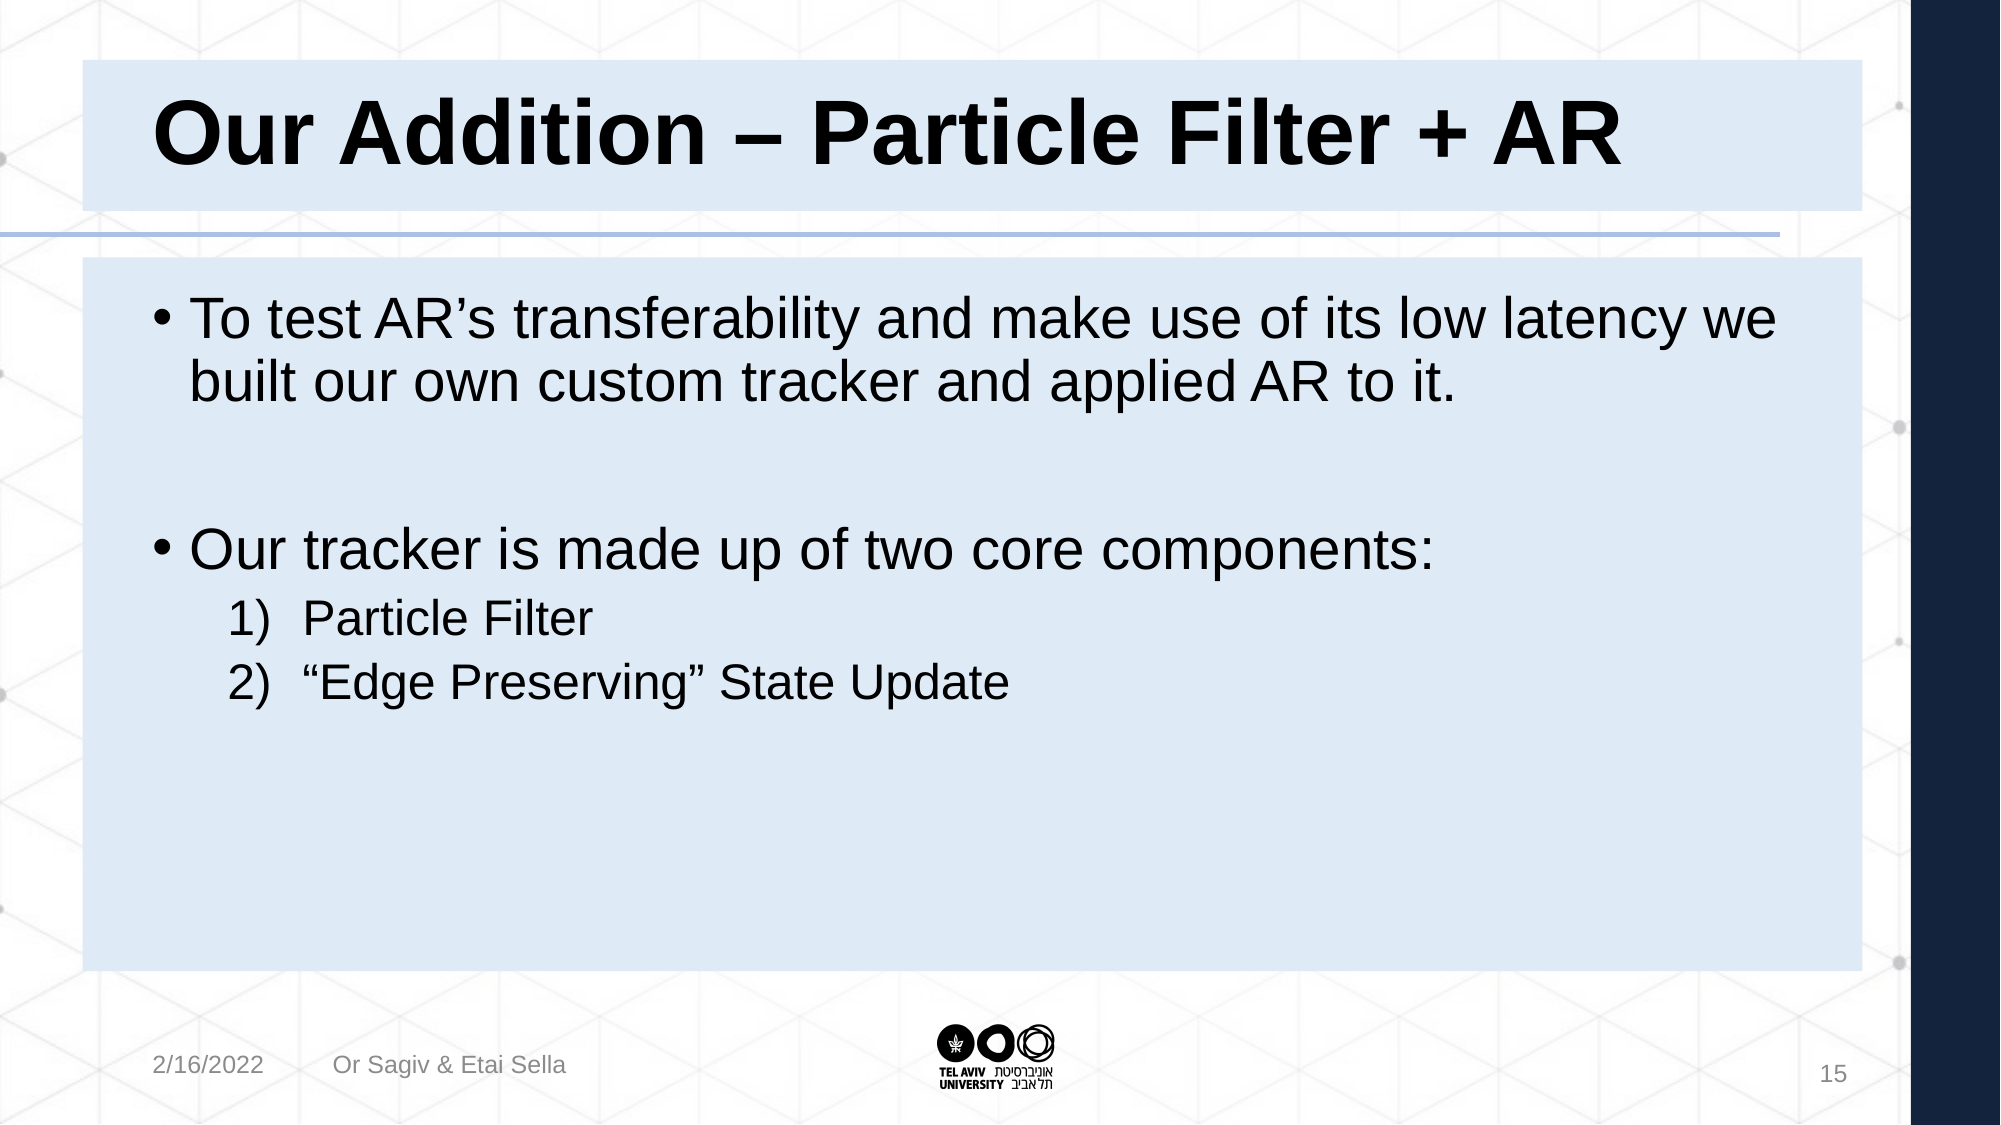

# Our Addition – Particle Filter + AR
To test AR’s transferability and make use of its low latency we built our own custom tracker and applied AR to it.

Our tracker is made up of two core components:
Particle Filter
“Edge Preserving” State Update
2/16/2022
Or Sagiv & Etai Sella
15